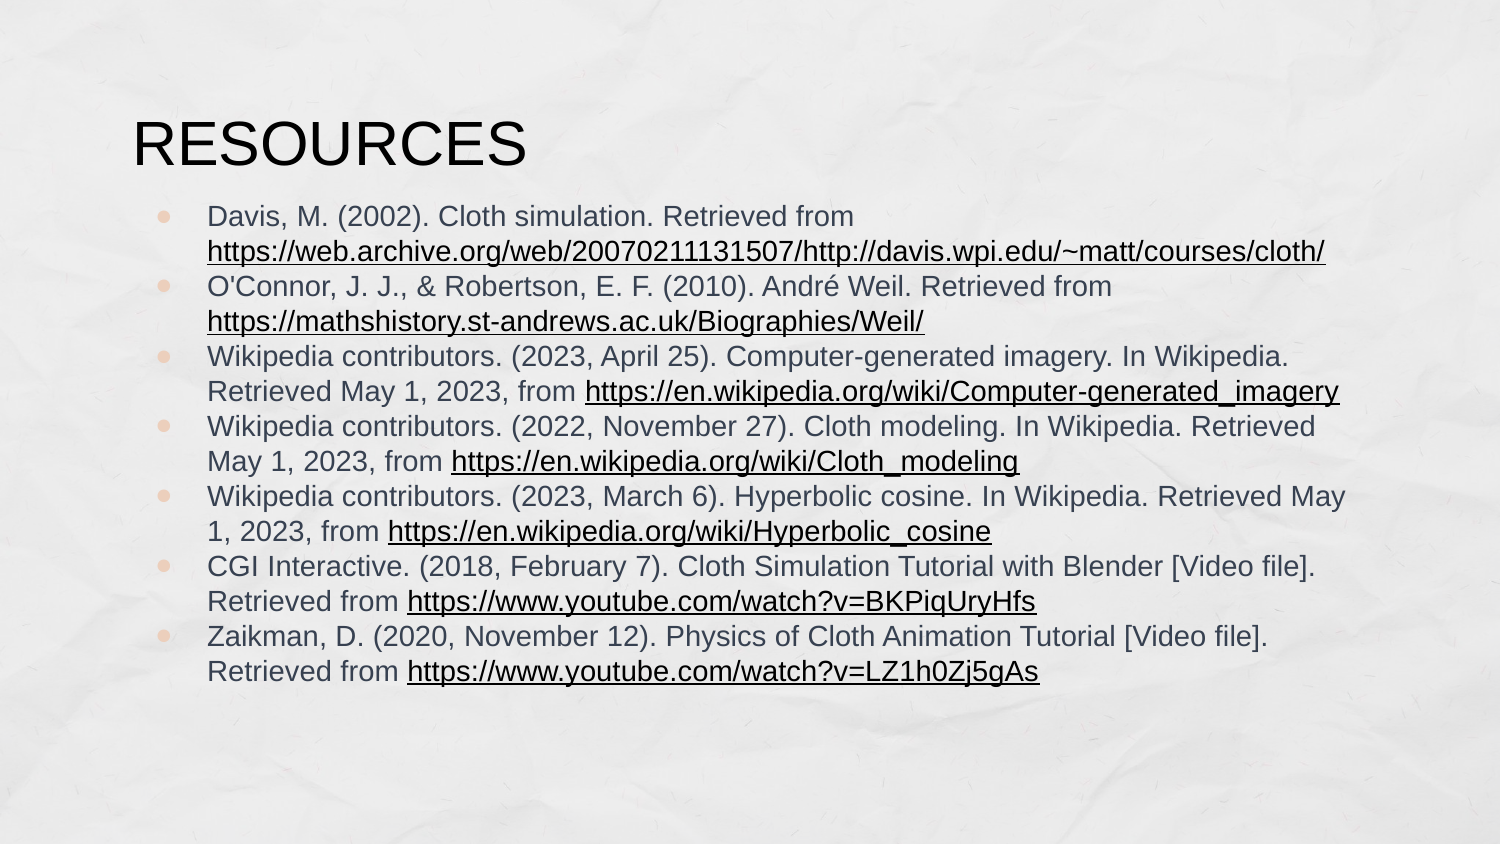

# RESOURCES
Davis, M. (2002). Cloth simulation. Retrieved from https://web.archive.org/web/20070211131507/http://davis.wpi.edu/~matt/courses/cloth/
O'Connor, J. J., & Robertson, E. F. (2010). André Weil. Retrieved from https://mathshistory.st-andrews.ac.uk/Biographies/Weil/
Wikipedia contributors. (2023, April 25). Computer-generated imagery. In Wikipedia. Retrieved May 1, 2023, from https://en.wikipedia.org/wiki/Computer-generated_imagery
Wikipedia contributors. (2022, November 27). Cloth modeling. In Wikipedia. Retrieved May 1, 2023, from https://en.wikipedia.org/wiki/Cloth_modeling
Wikipedia contributors. (2023, March 6). Hyperbolic cosine. In Wikipedia. Retrieved May 1, 2023, from https://en.wikipedia.org/wiki/Hyperbolic_cosine
CGI Interactive. (2018, February 7). Cloth Simulation Tutorial with Blender [Video file]. Retrieved from https://www.youtube.com/watch?v=BKPiqUryHfs
Zaikman, D. (2020, November 12). Physics of Cloth Animation Tutorial [Video file]. Retrieved from https://www.youtube.com/watch?v=LZ1h0Zj5gAs